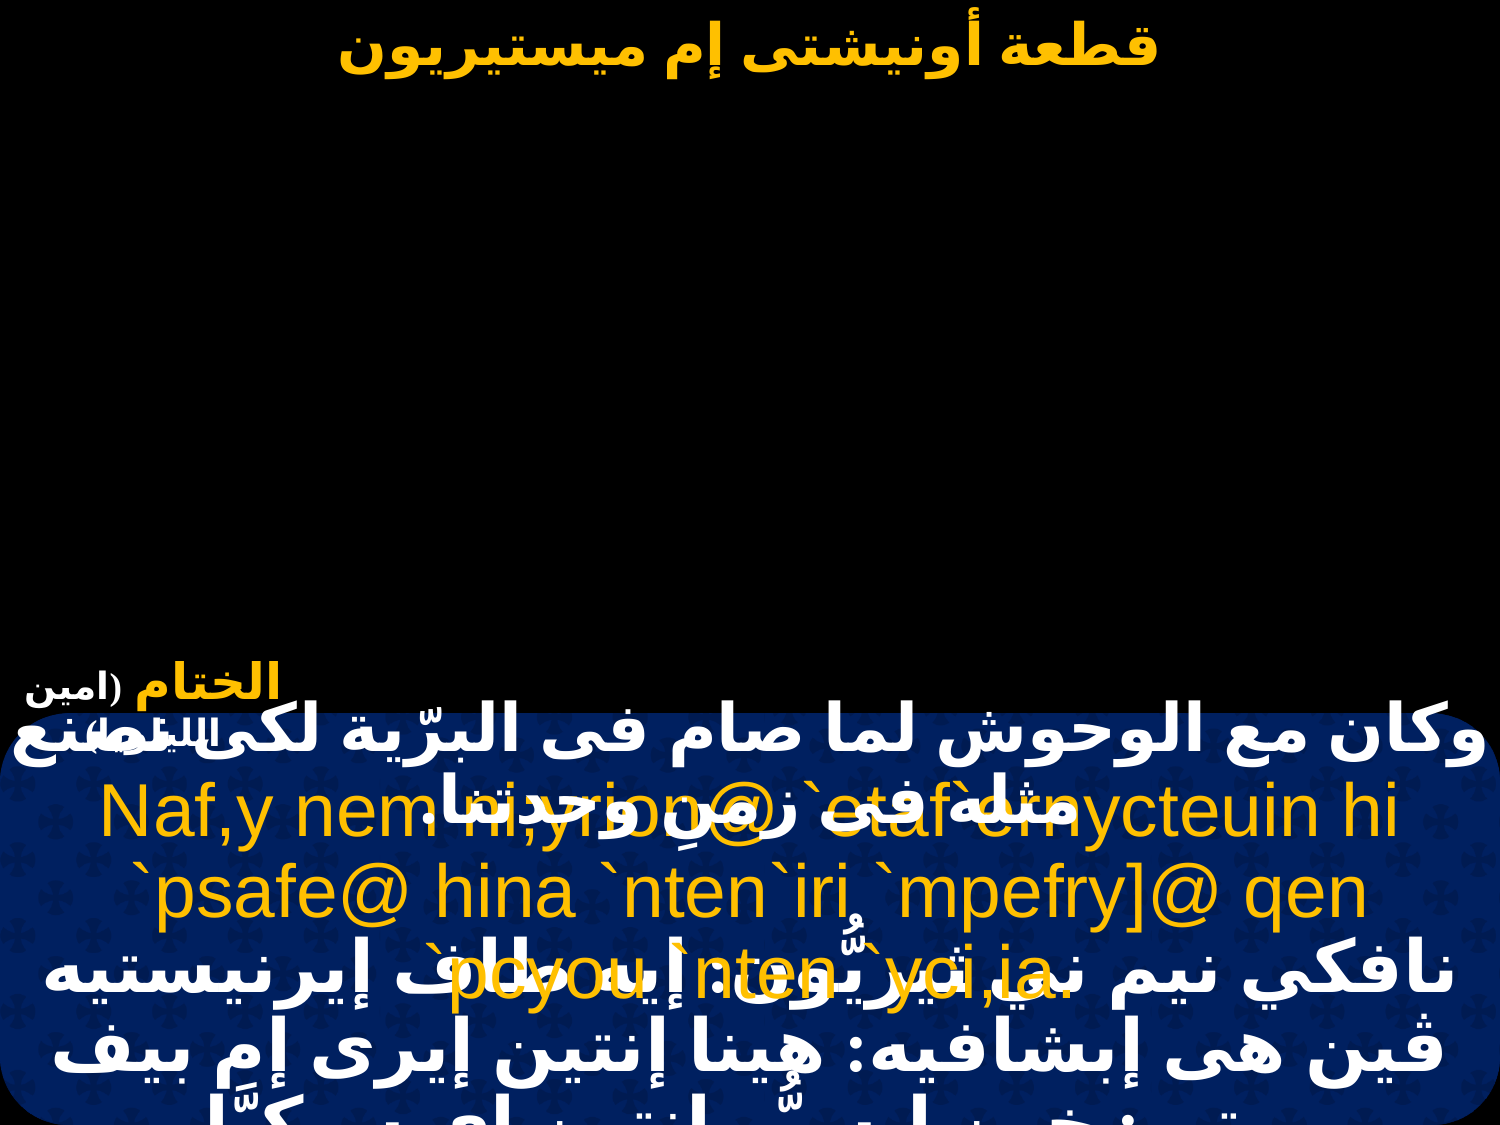

#
وكان مع الوحوش لما صام فى البرّية لكى نصنع مثله فى زمنِ وحدتنا.
Naf,y nem ni;yrion@ `etaf`ernycteuin hi `psafe@ hina `nten`iri `mpefry]@ qen `pcyou `nten `yci,ia.
نافكي نيم ني ثيريُّون: إيه طاف إيرنيستيه ڤين هى إبشافيه: هينا إنتين إيرى إم بيف ريتي: خين إبسيُّو إنتين إي سيكيَّا.